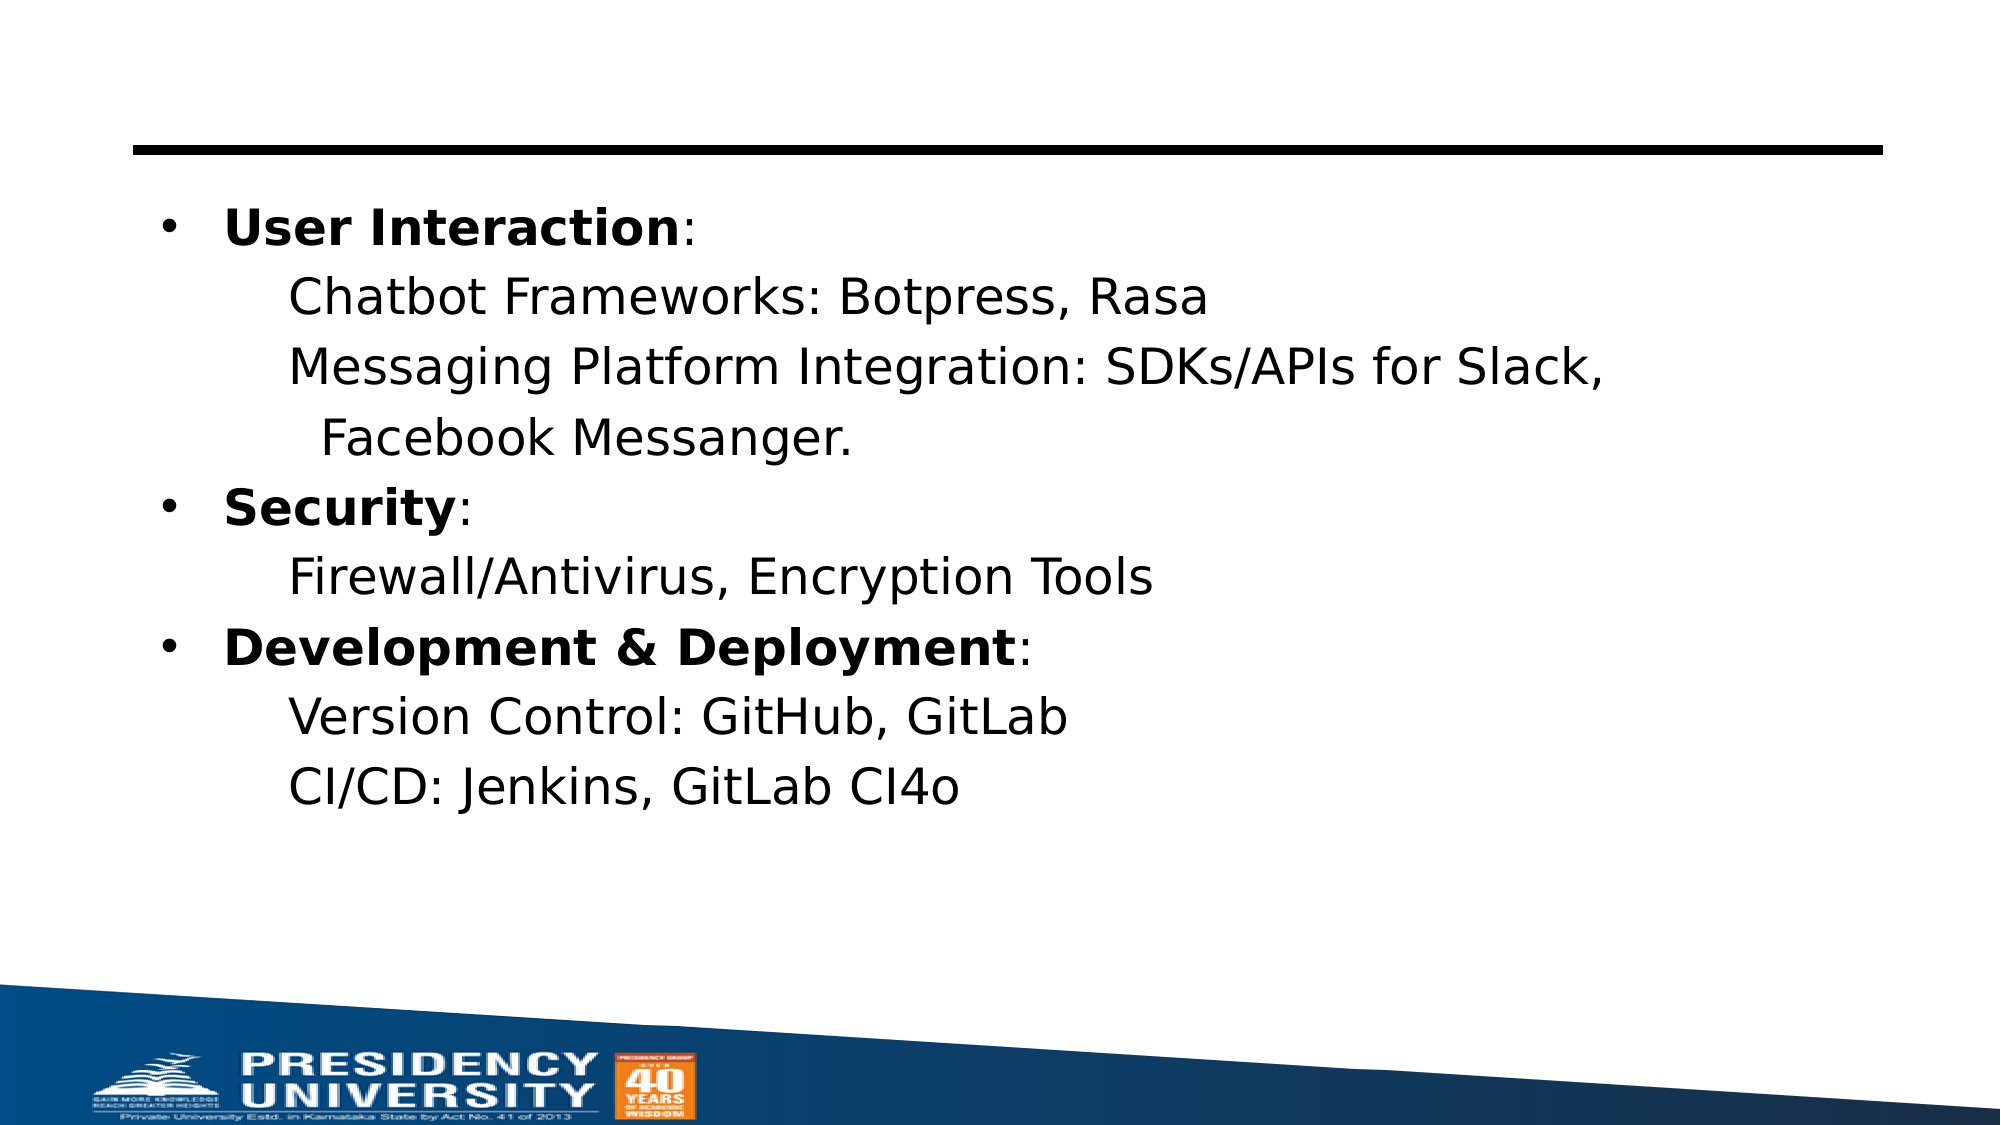

User Interaction:
        Chatbot Frameworks: Botpress, Rasa
        Messaging Platform Integration: SDKs/APIs for Slack,
          Facebook Messanger.
Security:
        Firewall/Antivirus, Encryption Tools
Development & Deployment:
        Version Control: GitHub, GitLab
        CI/CD: Jenkins, GitLab CI4o